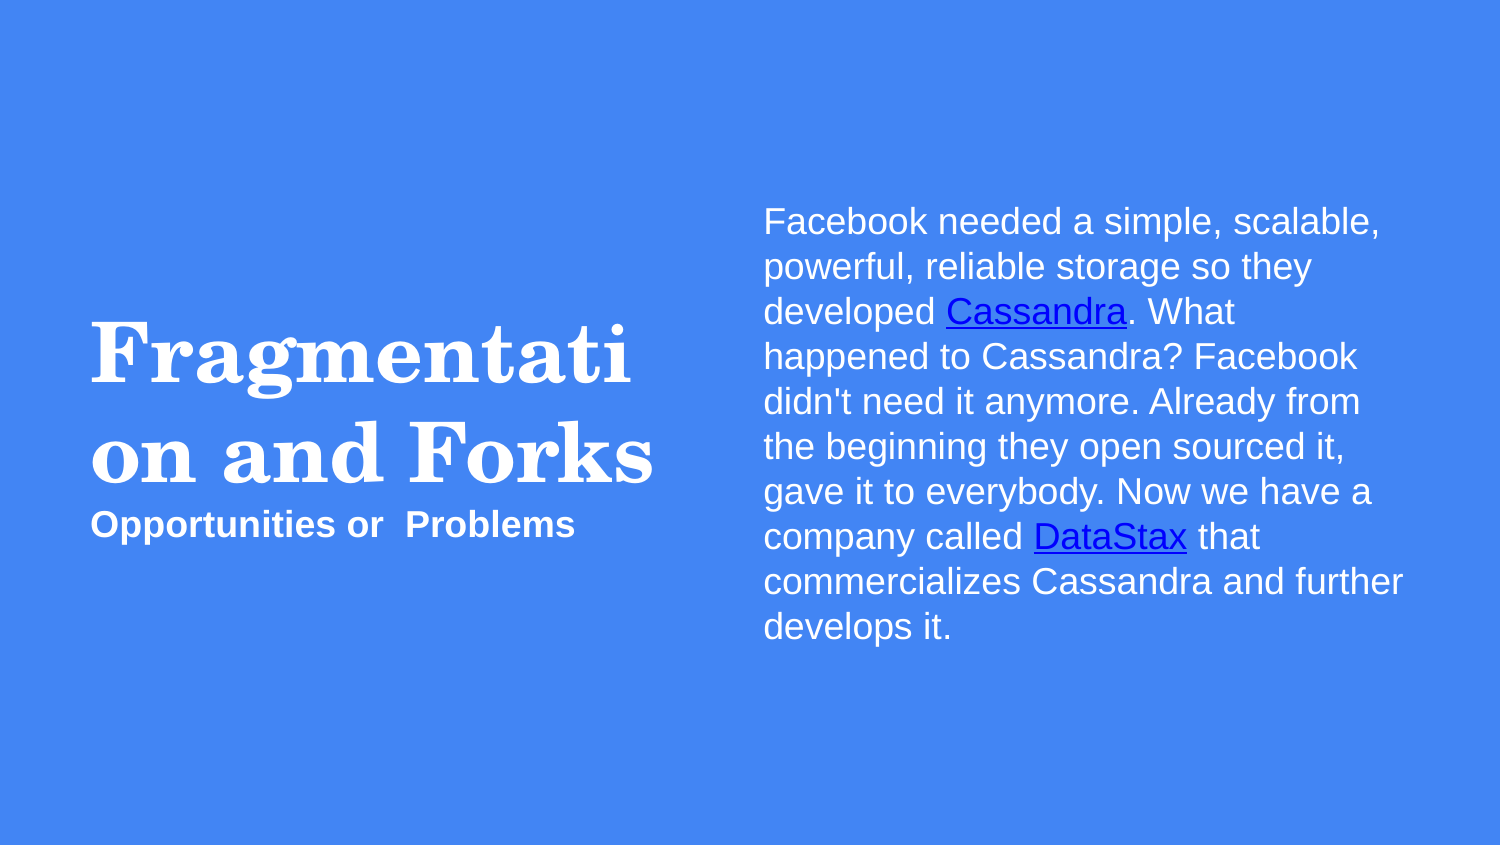

Facebook needed a simple, scalable, powerful, reliable storage so they developed Cassandra. What happened to Cassandra? Facebook didn't need it anymore. Already from the beginning they open sourced it, gave it to everybody. Now we have a company called DataStax that commercializes Cassandra and further develops it.
Fragmentation and Forks Opportunities or  Problems